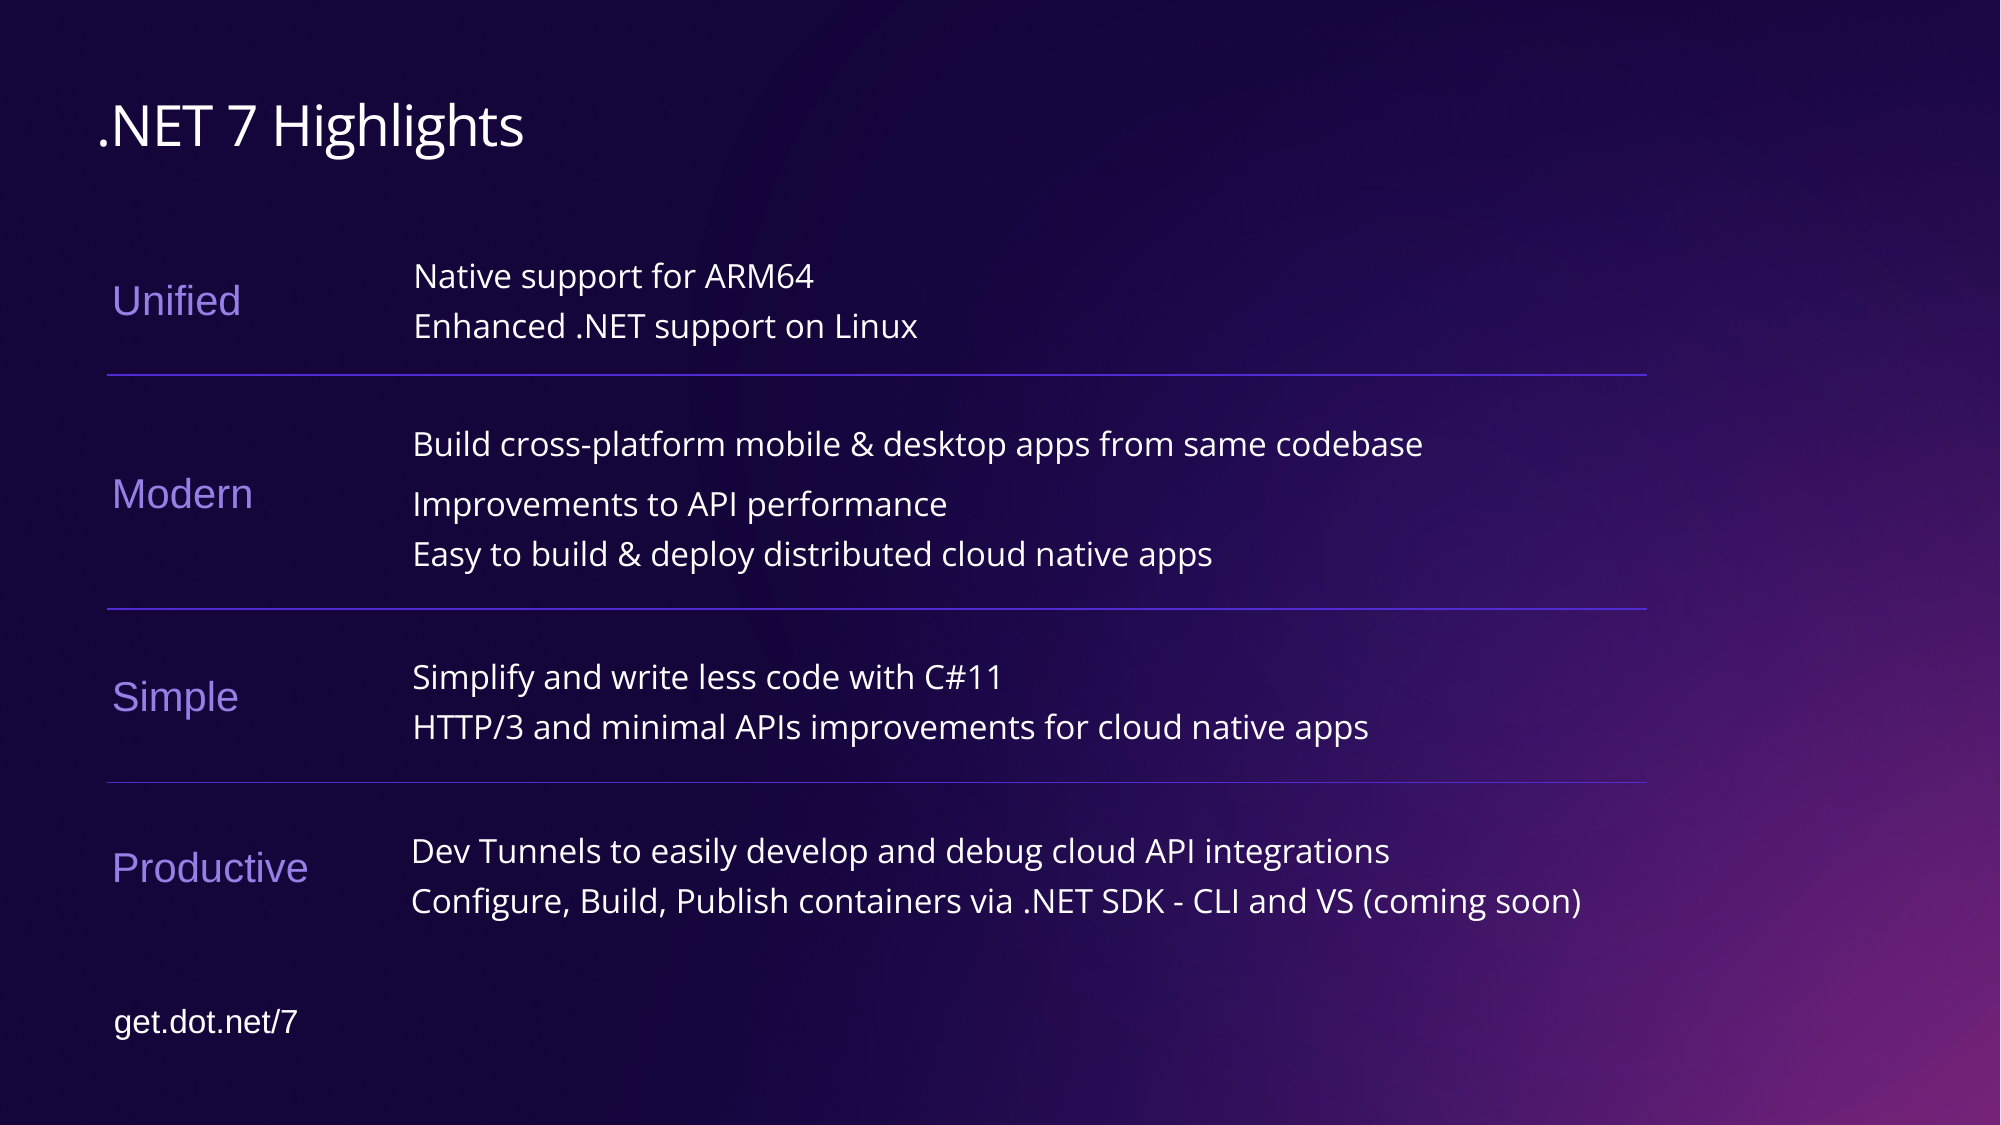

# .NET 7 Highlights
Native support for ARM64
Enhanced .NET support on Linux
Unified
Build cross-platform mobile & desktop apps from same codebase
Improvements to API performance
Easy to build & deploy distributed cloud native apps
Modern
Simplify and write less code with C#11
HTTP/3 and minimal APIs improvements for cloud native apps
Simple
Dev Tunnels to easily develop and debug cloud API integrations
Configure, Build, Publish containers via .NET SDK - CLI and VS (coming soon)
Productive
get.dot.net/7